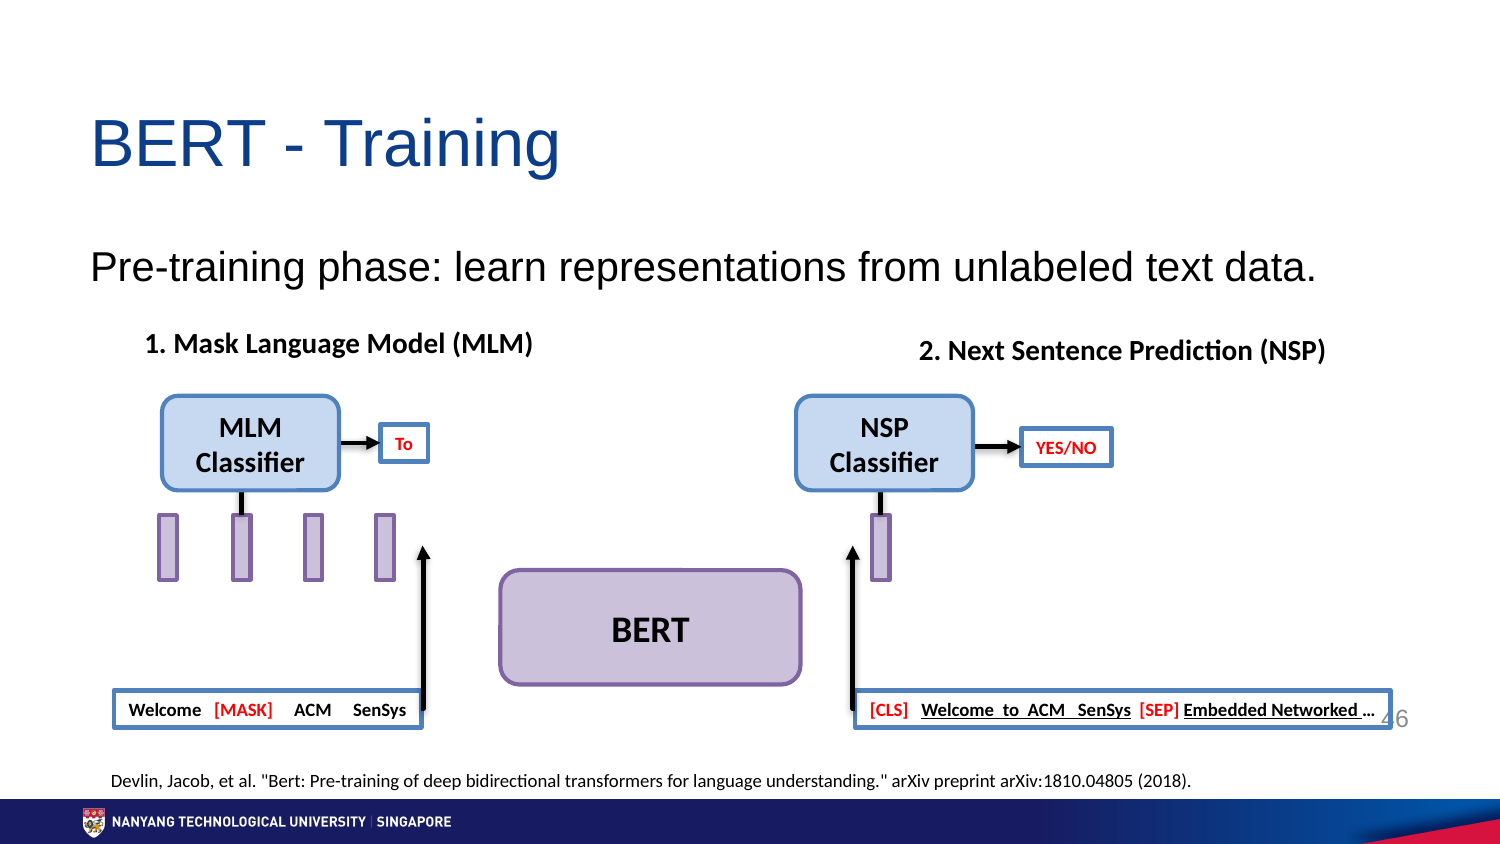

# BERT - Training
Pre-training phase: learn representations from unlabeled text data.
1. Mask Language Model (MLM)
2. Next Sentence Prediction (NSP)
MLM
Classifier
NSP
Classifier
To
YES/NO

BERT
Welcome   [MASK]     ACM     SenSys
[CLS]   Welcome  to  ACM   SenSys  [SEP] Embedded Networked …
46
Devlin, Jacob, et al. "Bert: Pre-training of deep bidirectional transformers for language understanding." arXiv preprint arXiv:1810.04805 (2018).